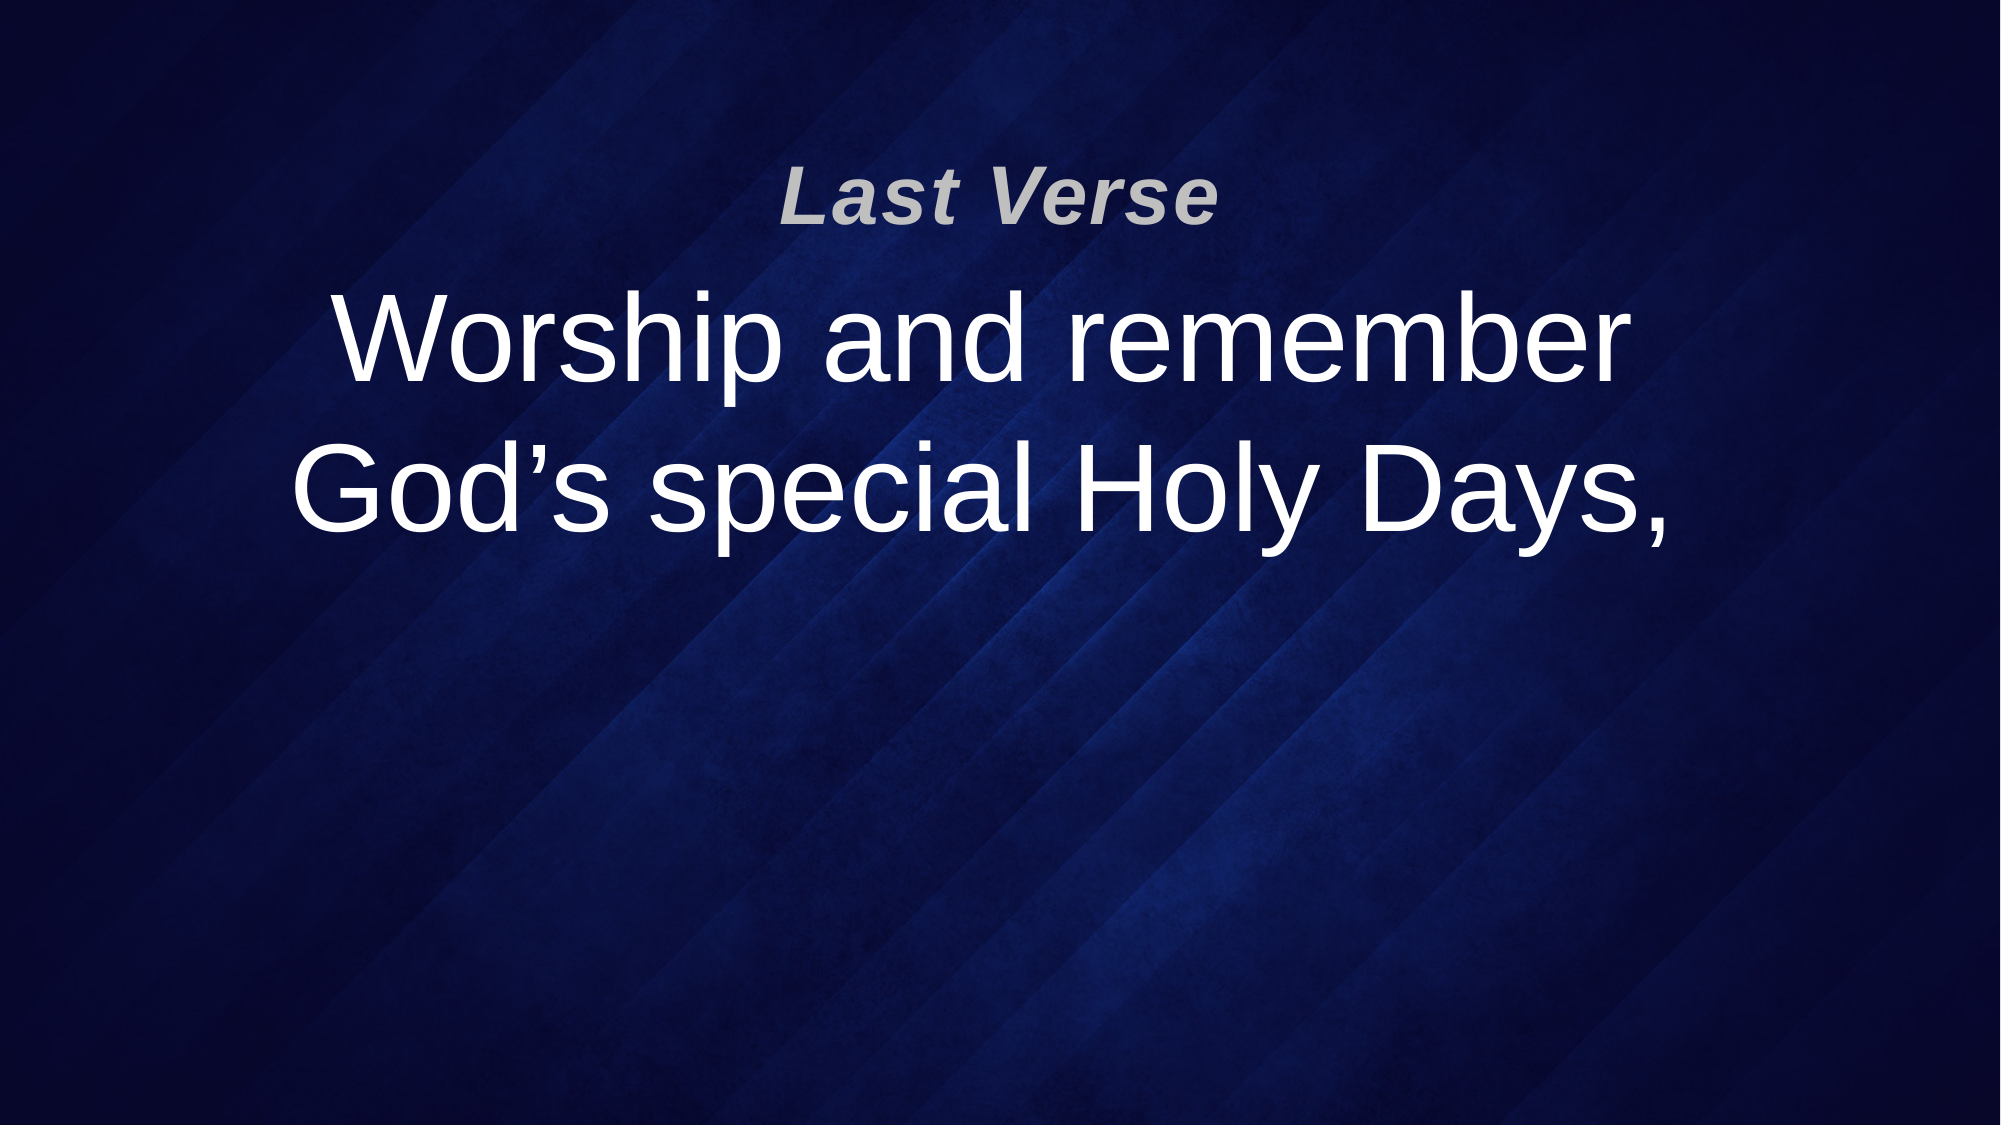

Last Verse
# Worship and remember God’s special Holy Days,